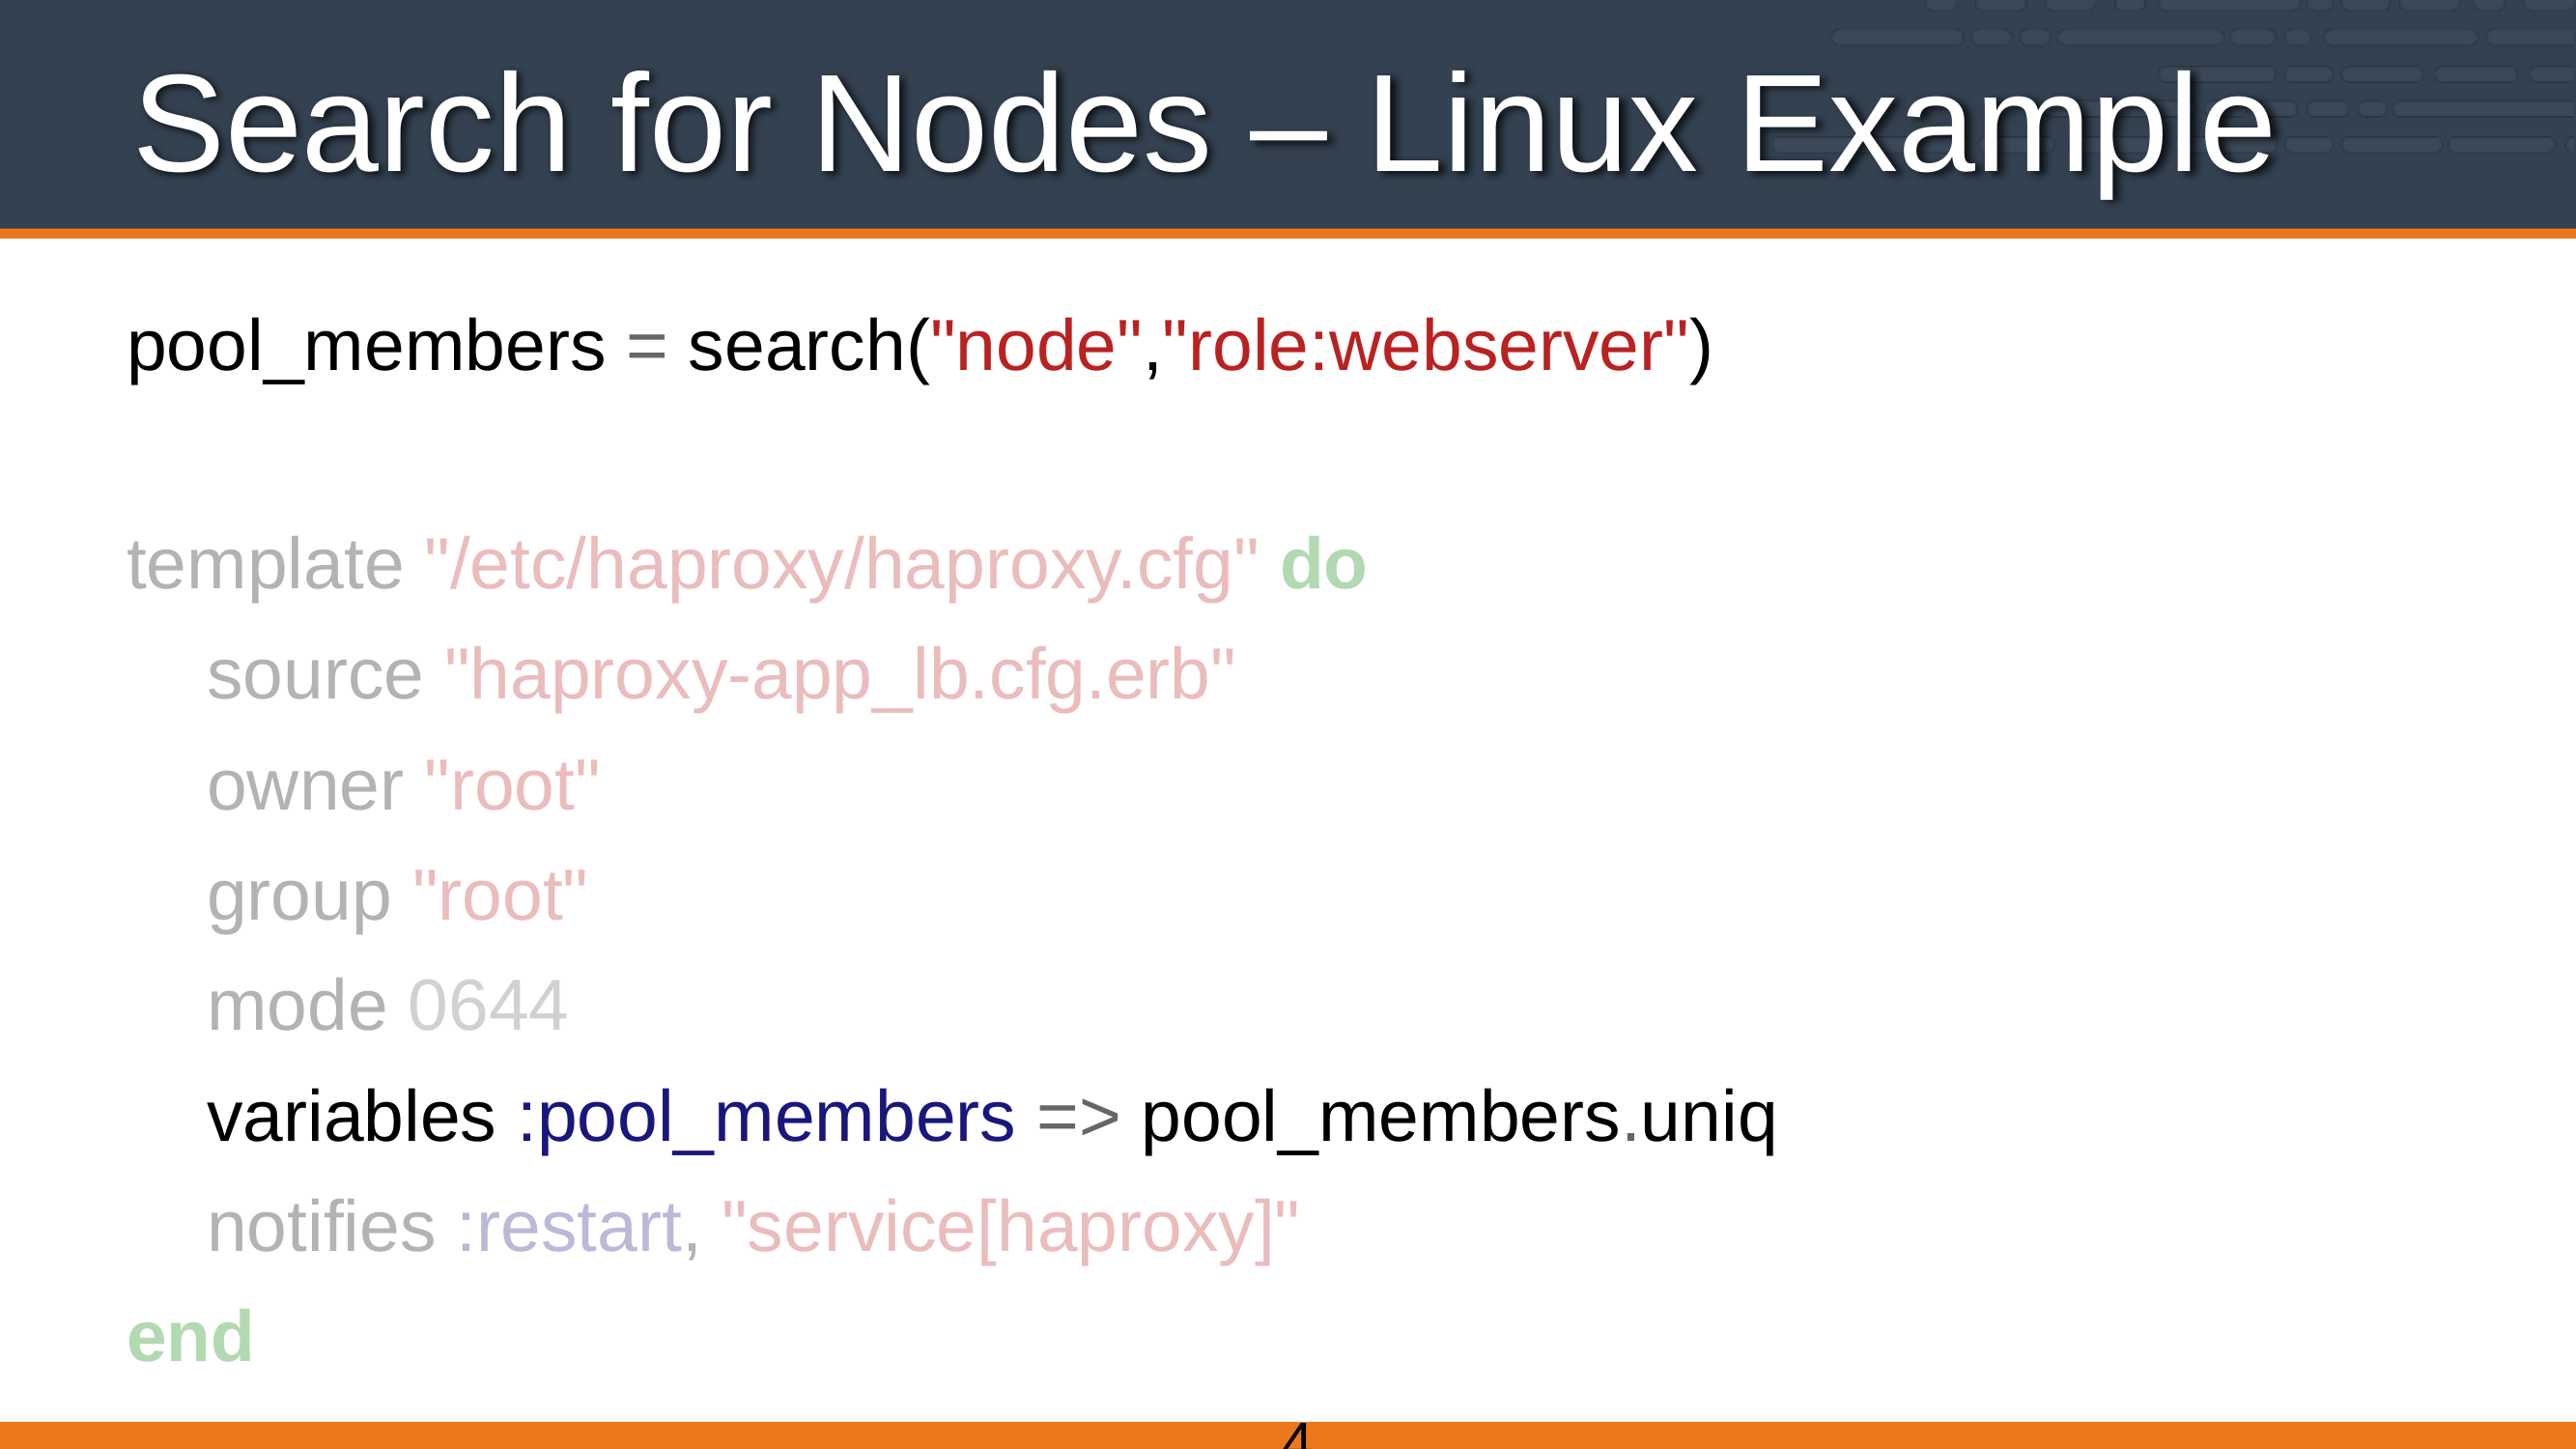

# Search for Nodes – Linux Example
pool_members = search("node","role:webserver")

template "/etc/haproxy/haproxy.cfg" do
    source "haproxy-app_lb.cfg.erb"
    owner "root"
    group "root"
    mode 0644
    variables :pool_members => pool_members.uniq
    notifies :restart, "service[haproxy]"
end

462